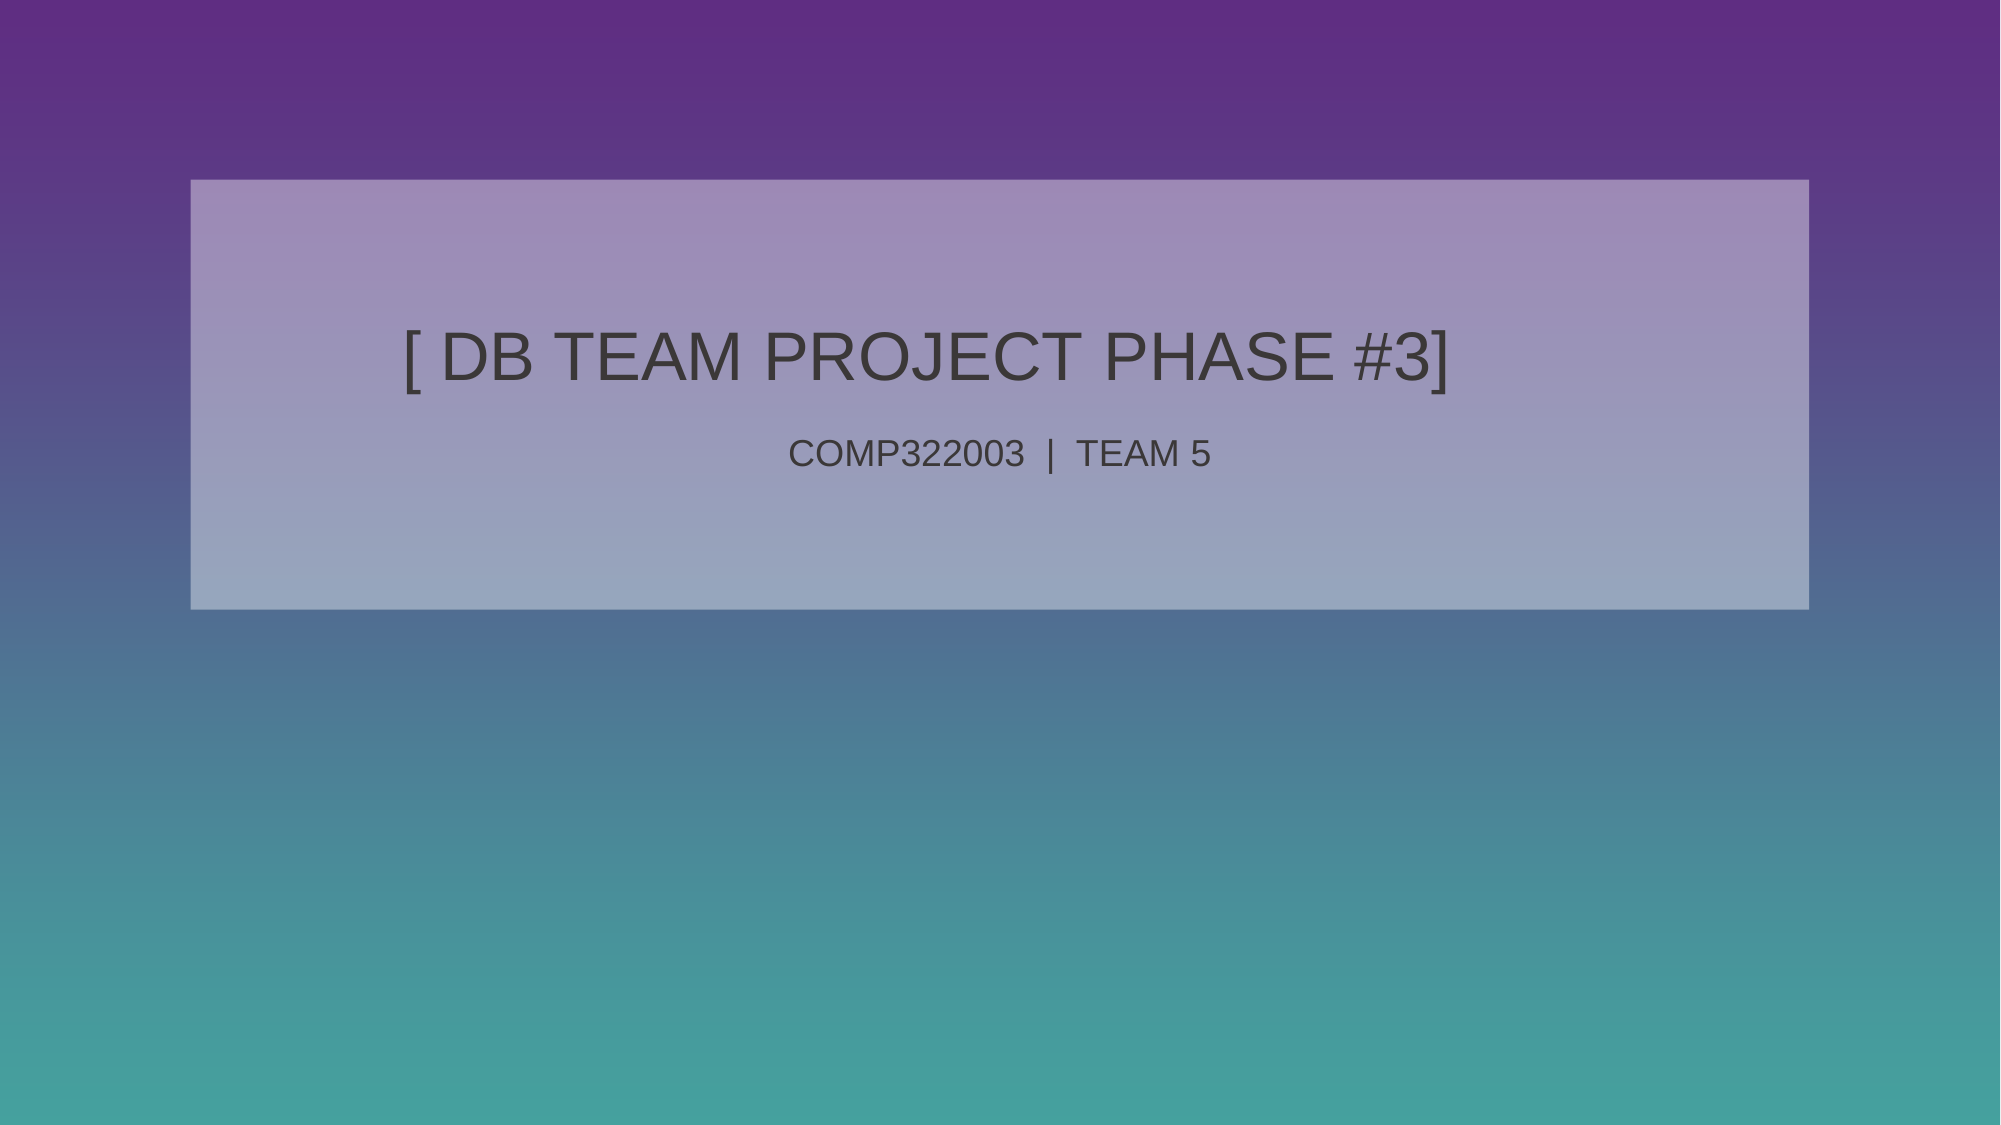

[ DB TEAM PROJECT PHASE #3]
COMP322003  |  TEAM 5